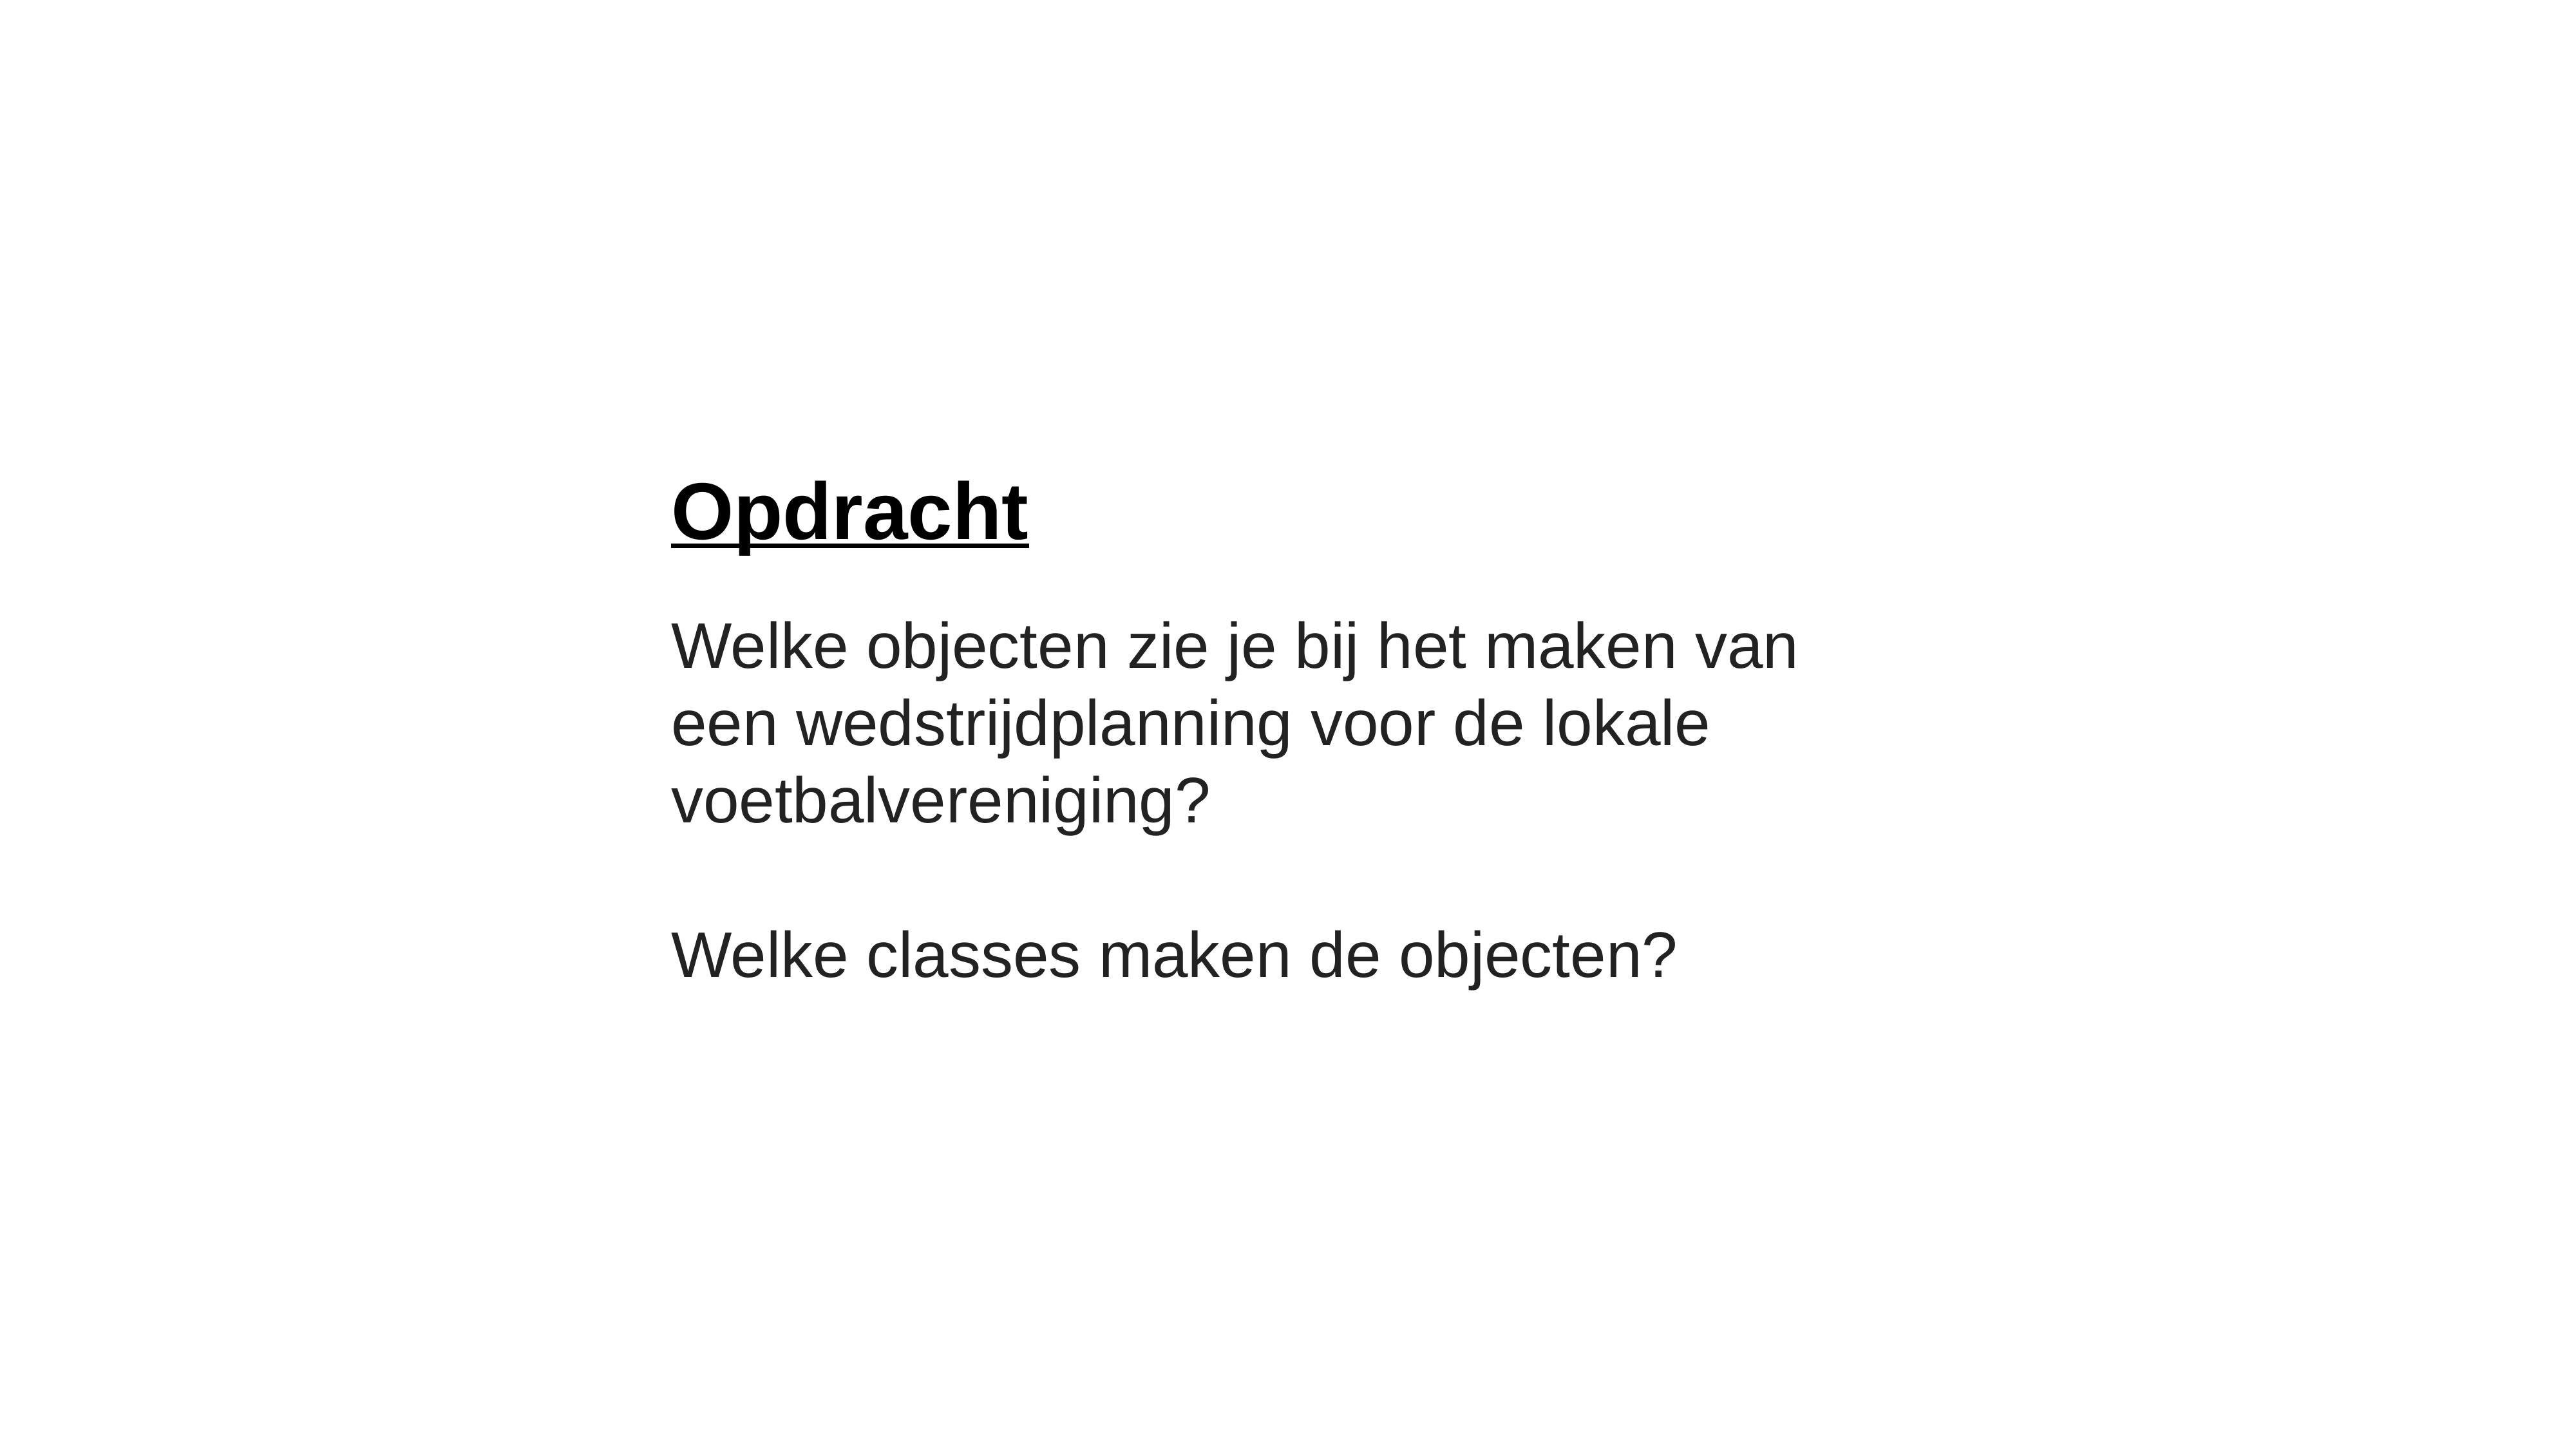

Opdracht

Welke objecten zie je bij het maken van een wedstrijdplanning voor de lokale voetbalvereniging?

Welke classes maken de objecten?